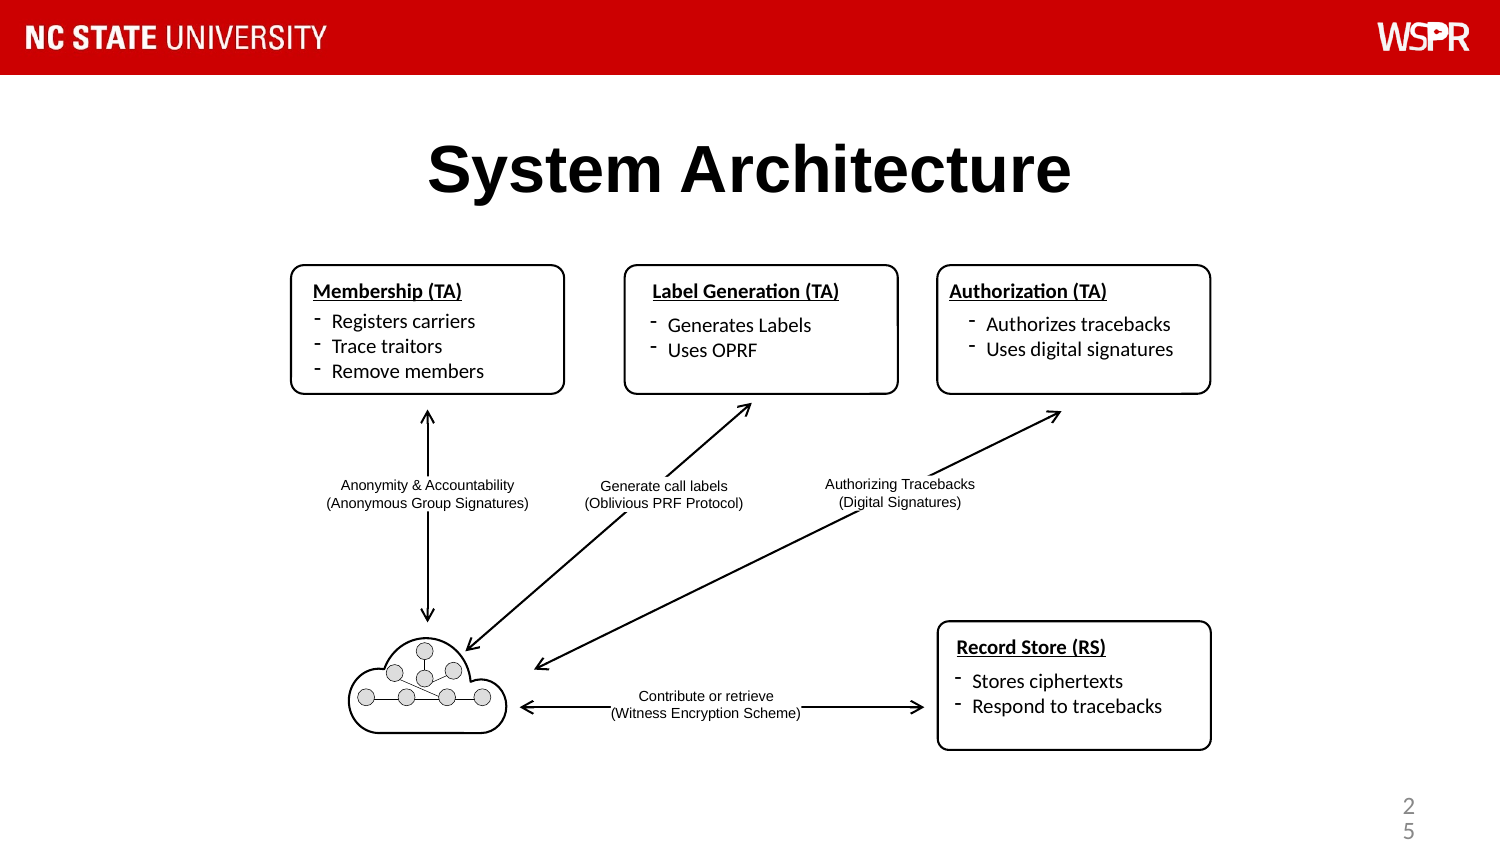

# System Architecture

Membership (TA)
Registers carriers
Trace traitors
Remove members

Label Generation (TA)
Generates Labels
Uses OPRF

Authorization (TA)
Authorizes tracebacks
Uses digital signatures

Authorizing Tracebacks
(Digital Signatures)
Anonymity & Accountability
(Anonymous Group Signatures)
Generate call labels
(Oblivious PRF Protocol)

Record Store (RS)
Stores ciphertexts
Respond to tracebacks

Contribute or retrieve
(Witness Encryption Scheme)

25